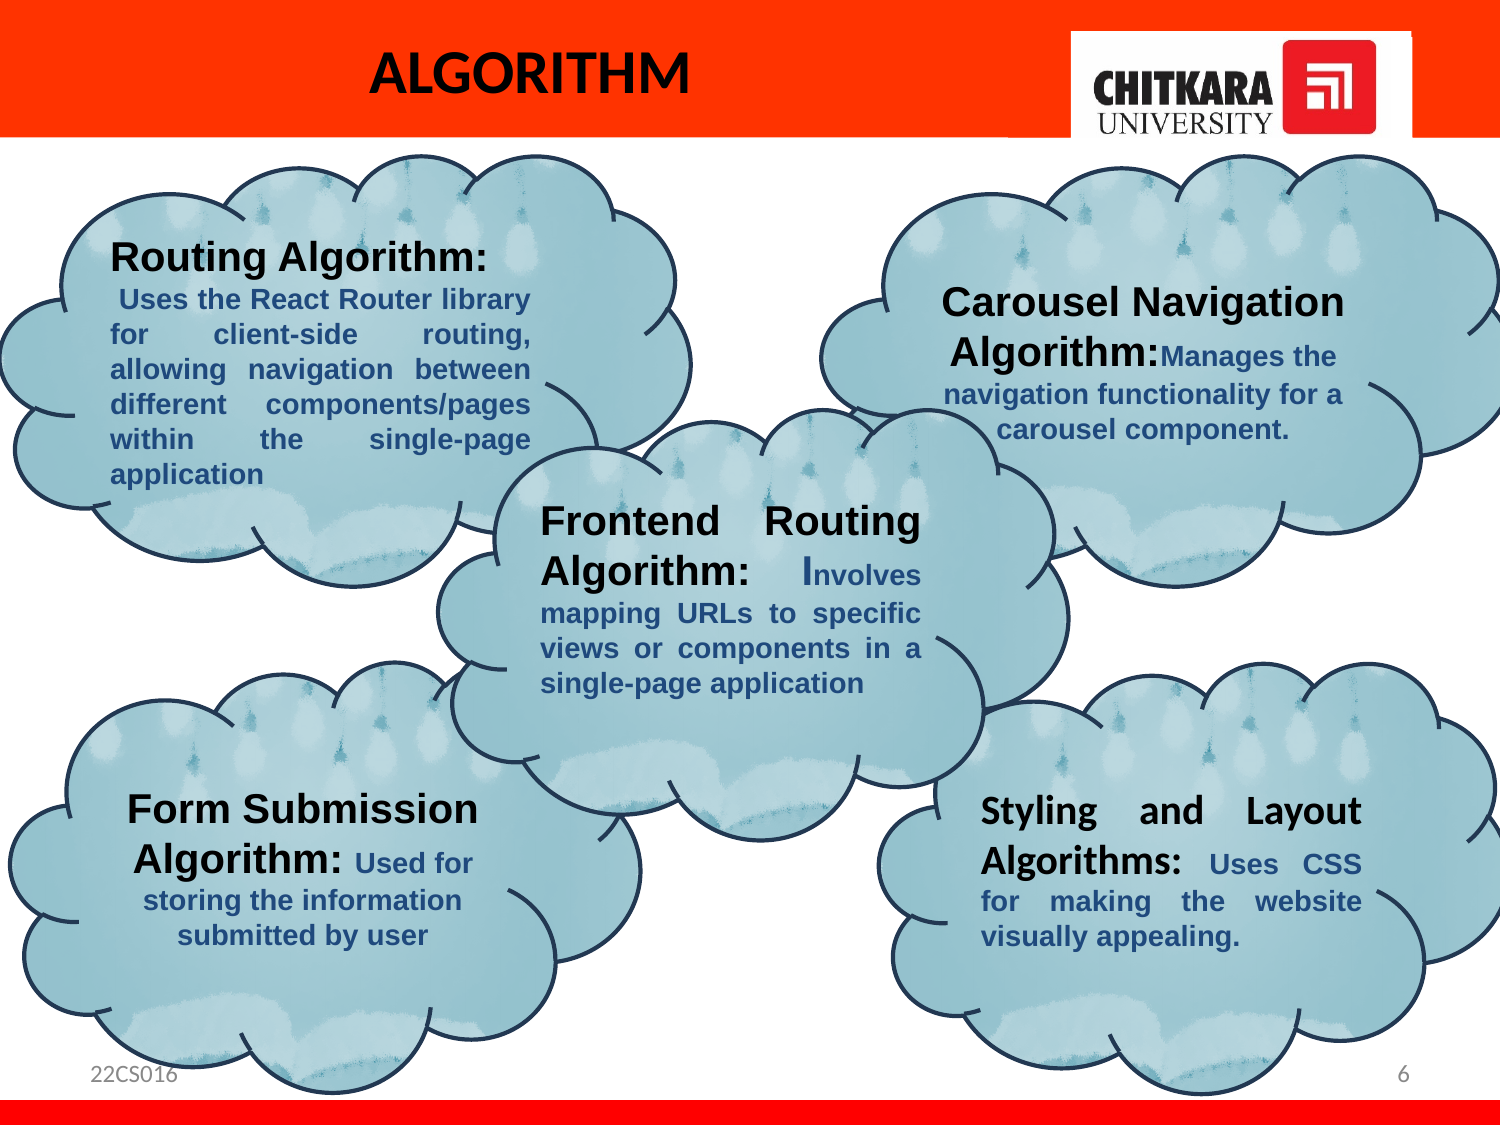

# ALGORITHM
Routing Algorithm:
 Uses the React Router library for client-side routing, allowing navigation between different components/pages within the single-page application
Carousel Navigation Algorithm:Manages the navigation functionality for a carousel component.
Frontend Routing Algorithm: Involves mapping URLs to specific views or components in a single-page application

Form Submission Algorithm: Used for storing the information submitted by user
Styling and Layout Algorithms: Uses CSS for making the website visually appealing.
22CS016
6